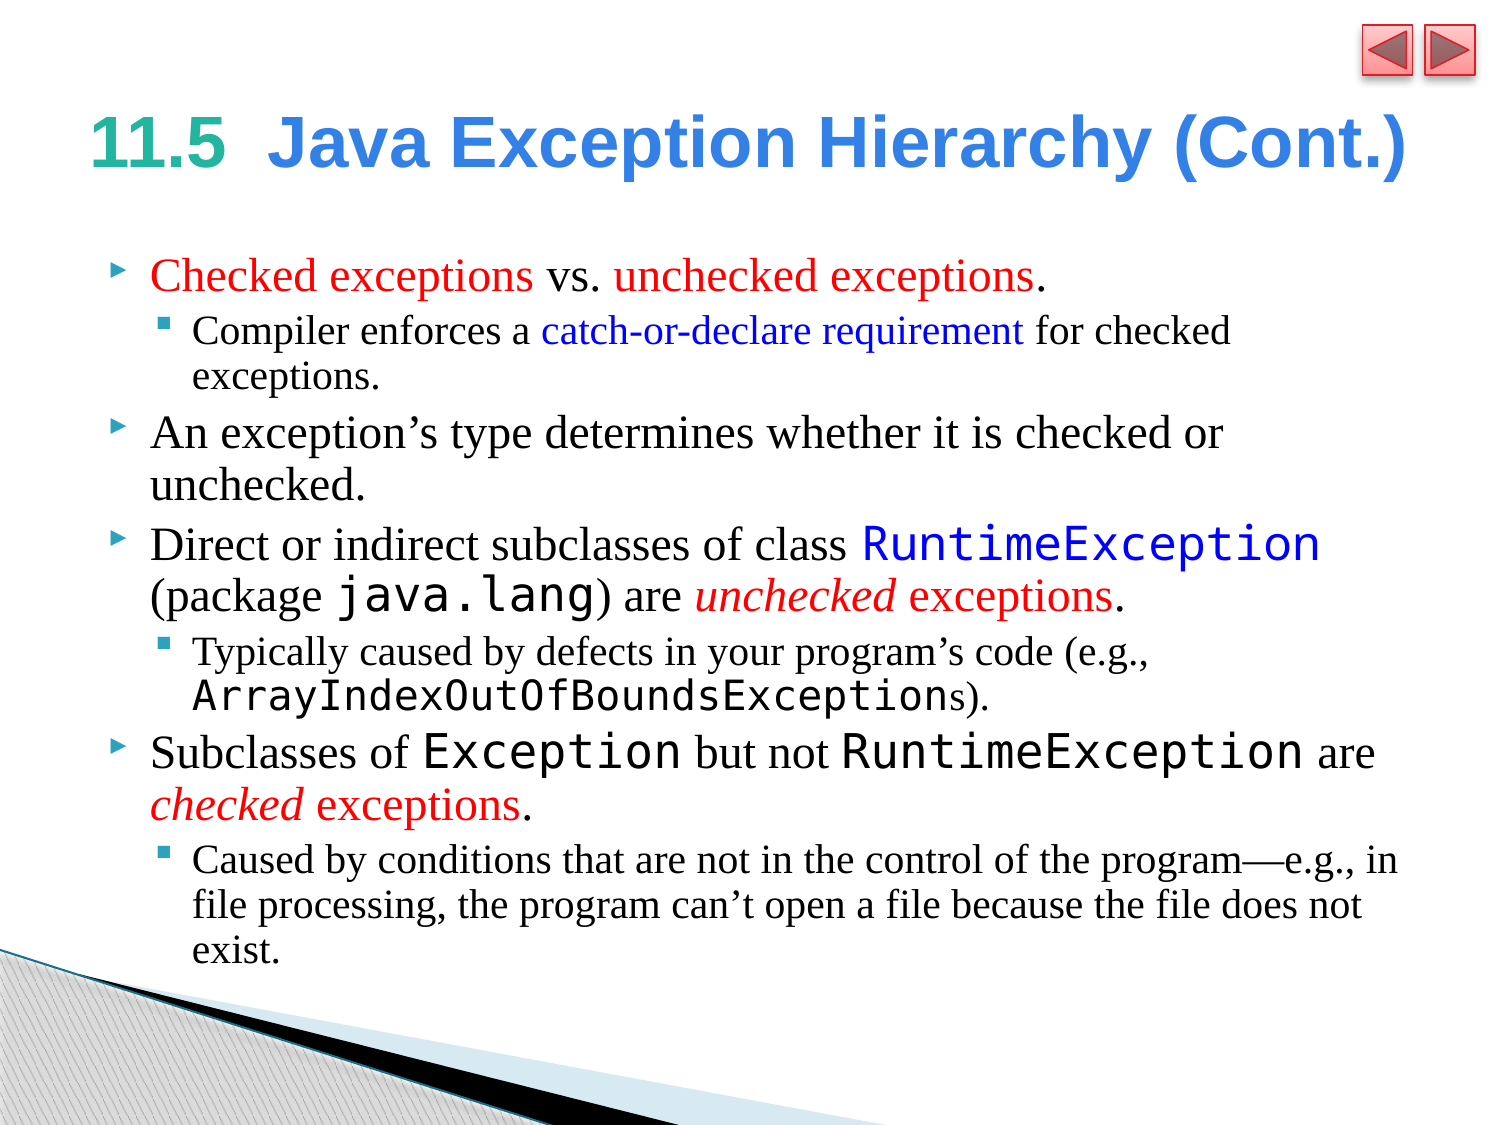

# 11.5  Java Exception Hierarchy (Cont.)
Checked exceptions vs. unchecked exceptions.
Compiler enforces a catch-or-declare requirement for checked exceptions.
An exception’s type determines whether it is checked or unchecked.
Direct or indirect subclasses of class RuntimeException (package java.lang) are unchecked exceptions.
Typically caused by defects in your program’s code (e.g.,  ArrayIndexOutOfBoundsExceptions).
Subclasses of Exception but not RuntimeException are checked exceptions.
Caused by conditions that are not in the control of the program—e.g., in file processing, the program can’t open a file because the file does not exist.